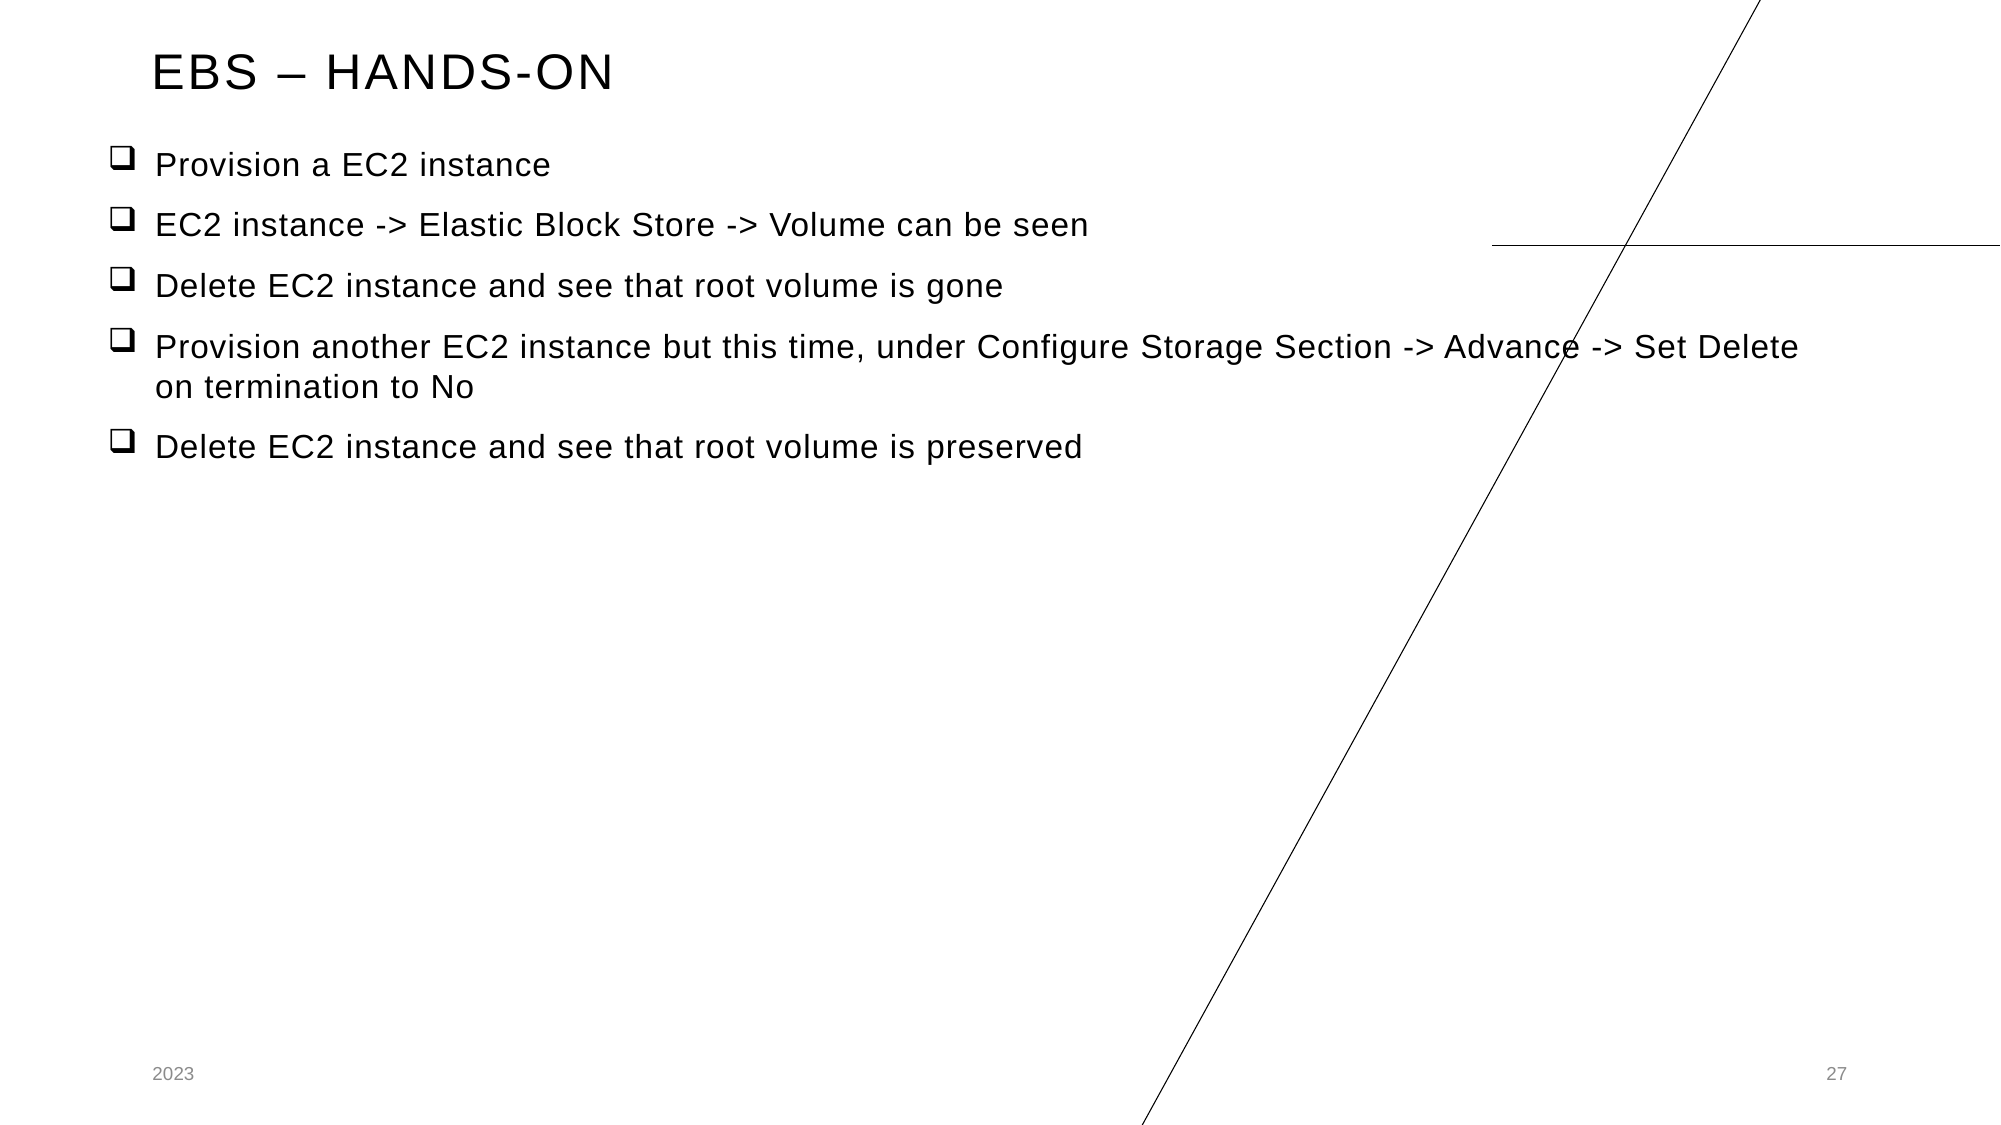

# EBS – hands-on
Provision a EC2 instance
EC2 instance -> Elastic Block Store -> Volume can be seen
Delete EC2 instance and see that root volume is gone
Provision another EC2 instance but this time, under Configure Storage Section -> Advance -> Set Delete on termination to No
Delete EC2 instance and see that root volume is preserved

2023
27